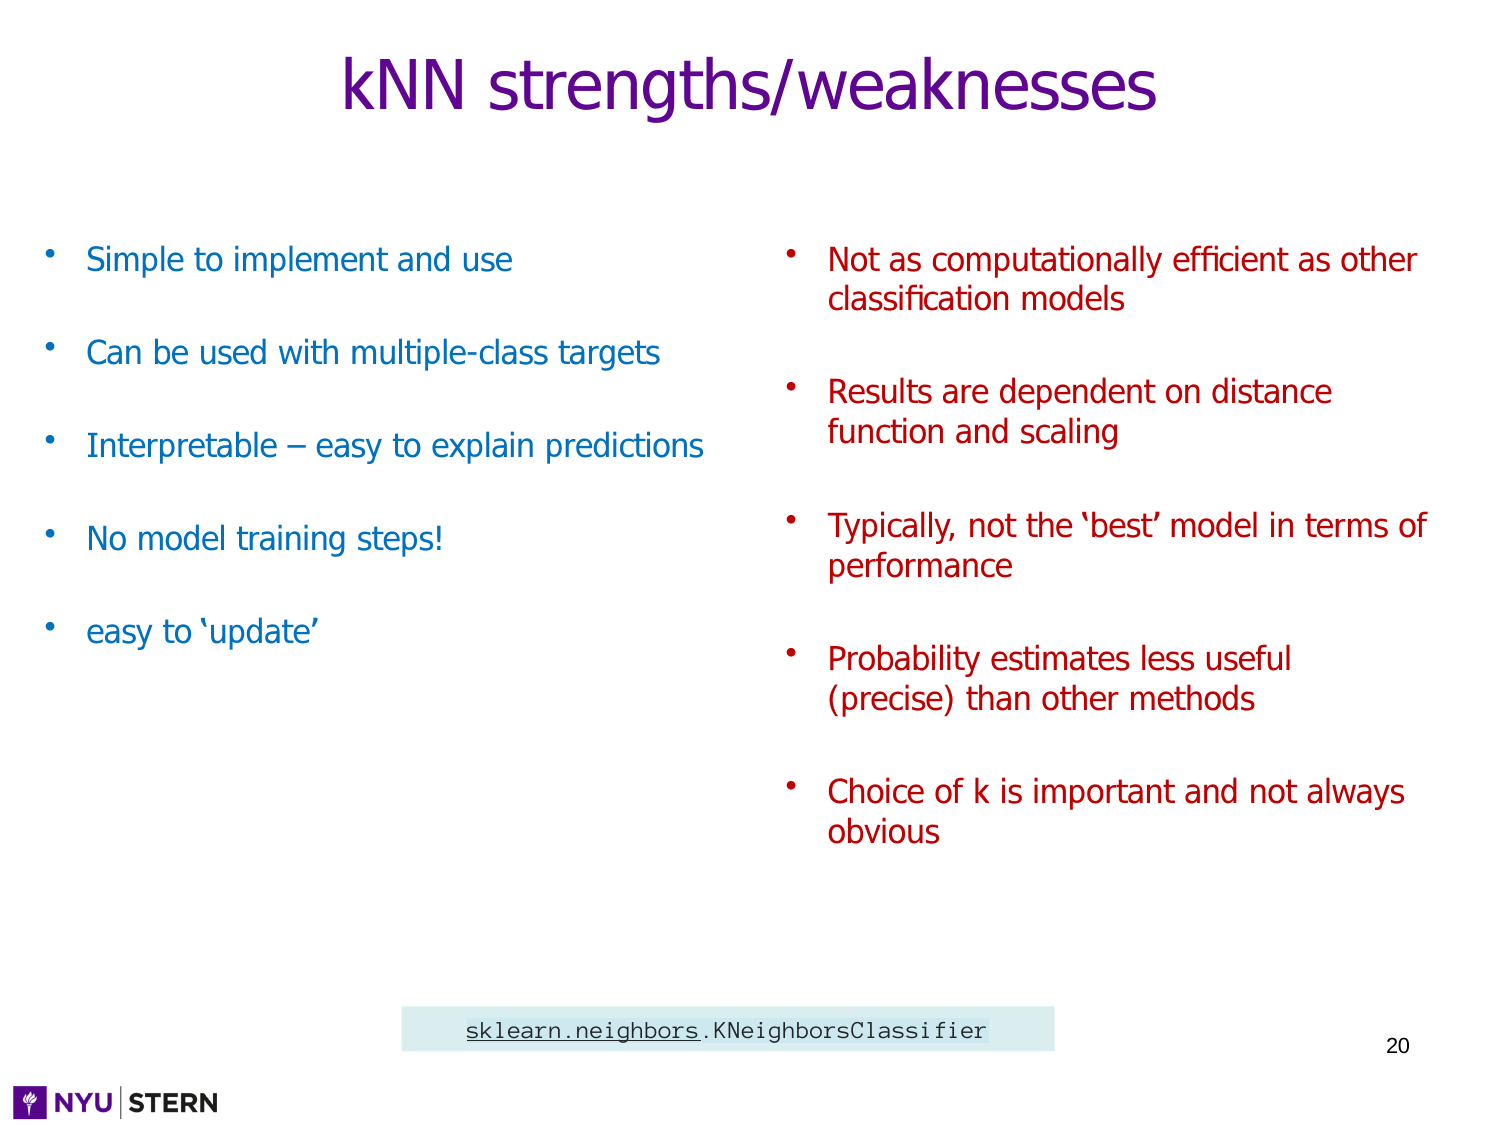

# kNN strengths/weaknesses
Simple to implement and use

Can be used with multiple-class targets

Interpretable – easy to explain predictions

No model training steps!

easy to ‘update’

Not as computationally efficient as other classification models

Results are dependent on distance function and scaling

Typically, not the ‘best’ model in terms of performance

Probability estimates less useful (precise) than other methods

Choice of k is important and not always obvious

sklearn.neighbors.KNeighborsClassifier
20